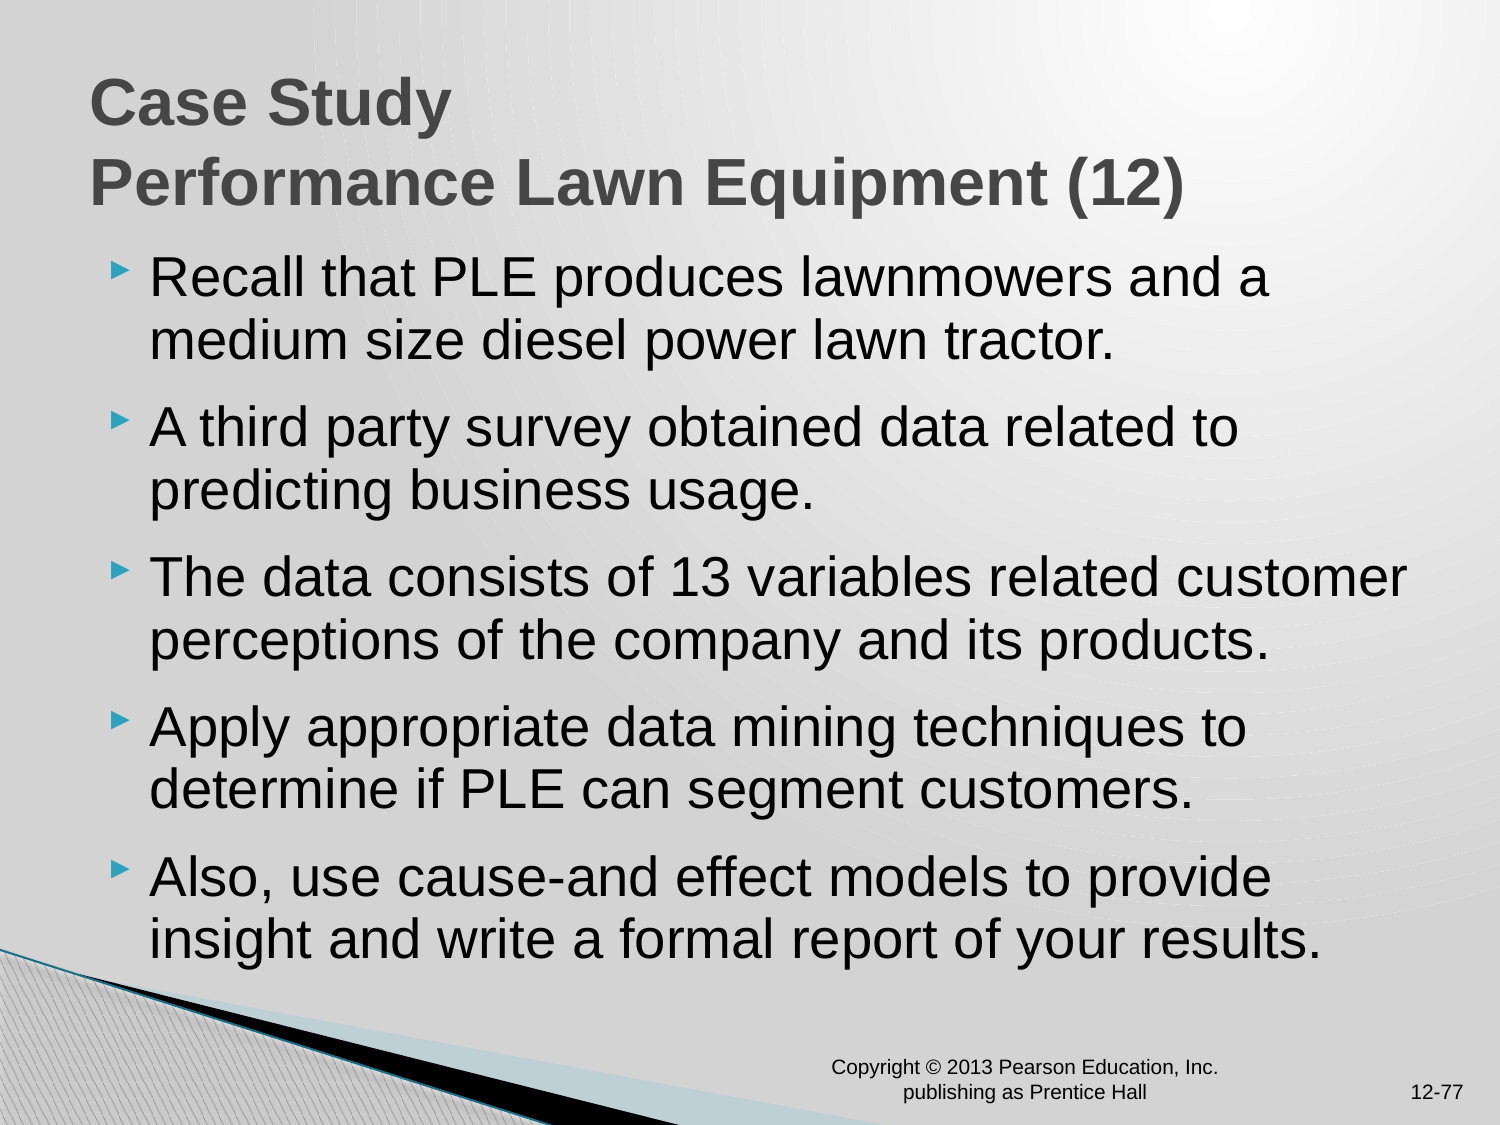

# Case Study Performance Lawn Equipment (12)
Recall that PLE produces lawnmowers and a medium size diesel power lawn tractor.
A third party survey obtained data related to predicting business usage.
The data consists of 13 variables related customer perceptions of the company and its products.
Apply appropriate data mining techniques to determine if PLE can segment customers.
Also, use cause-and effect models to provide insight and write a formal report of your results.
Copyright © 2013 Pearson Education, Inc. publishing as Prentice Hall
12-77